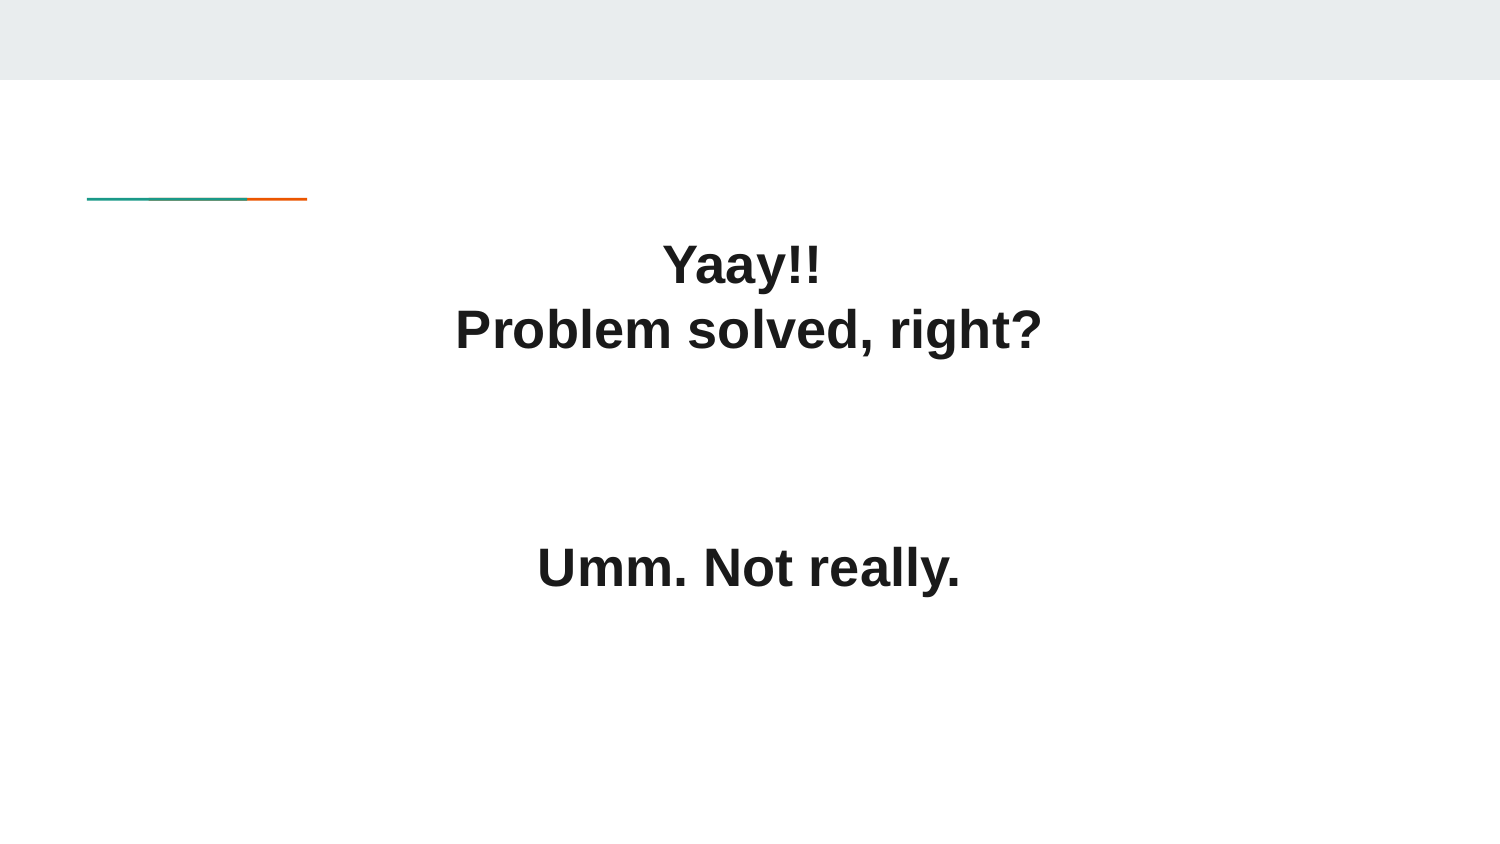

# Yaay!!
Problem solved, right?

Umm. Not really.